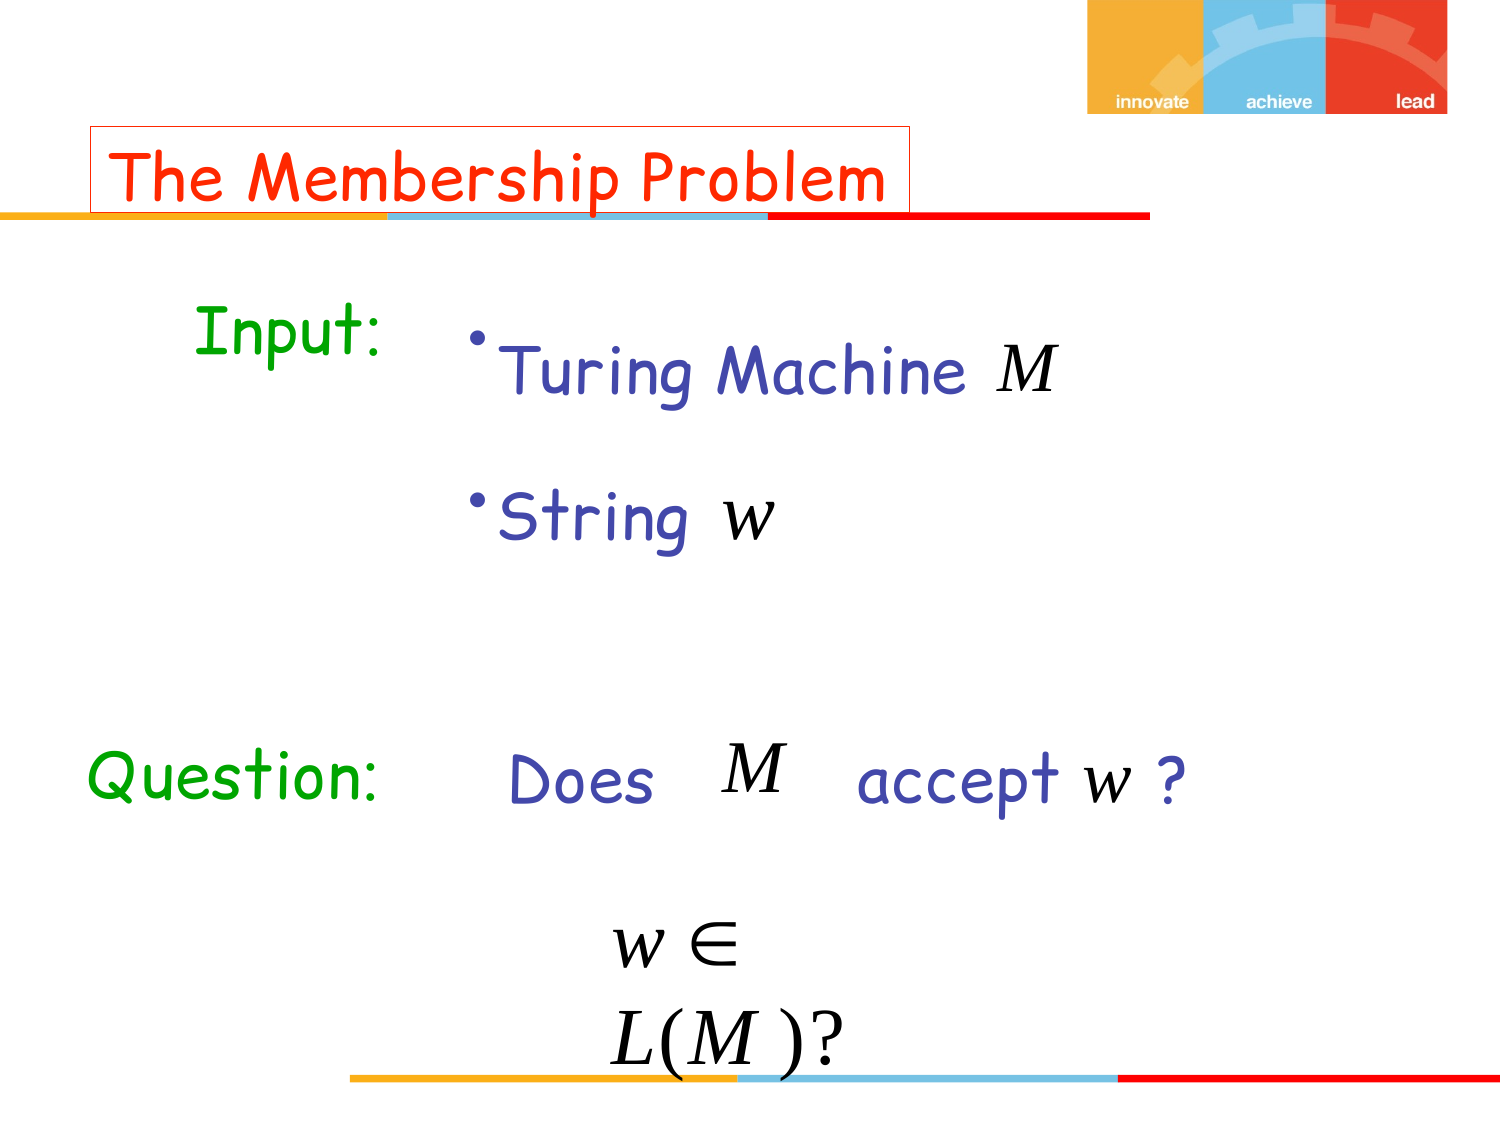

The Membership Problem
Turing Machine M
String w
Input:
M
accept w ?
Question:
Does
w ∈ L(M )?